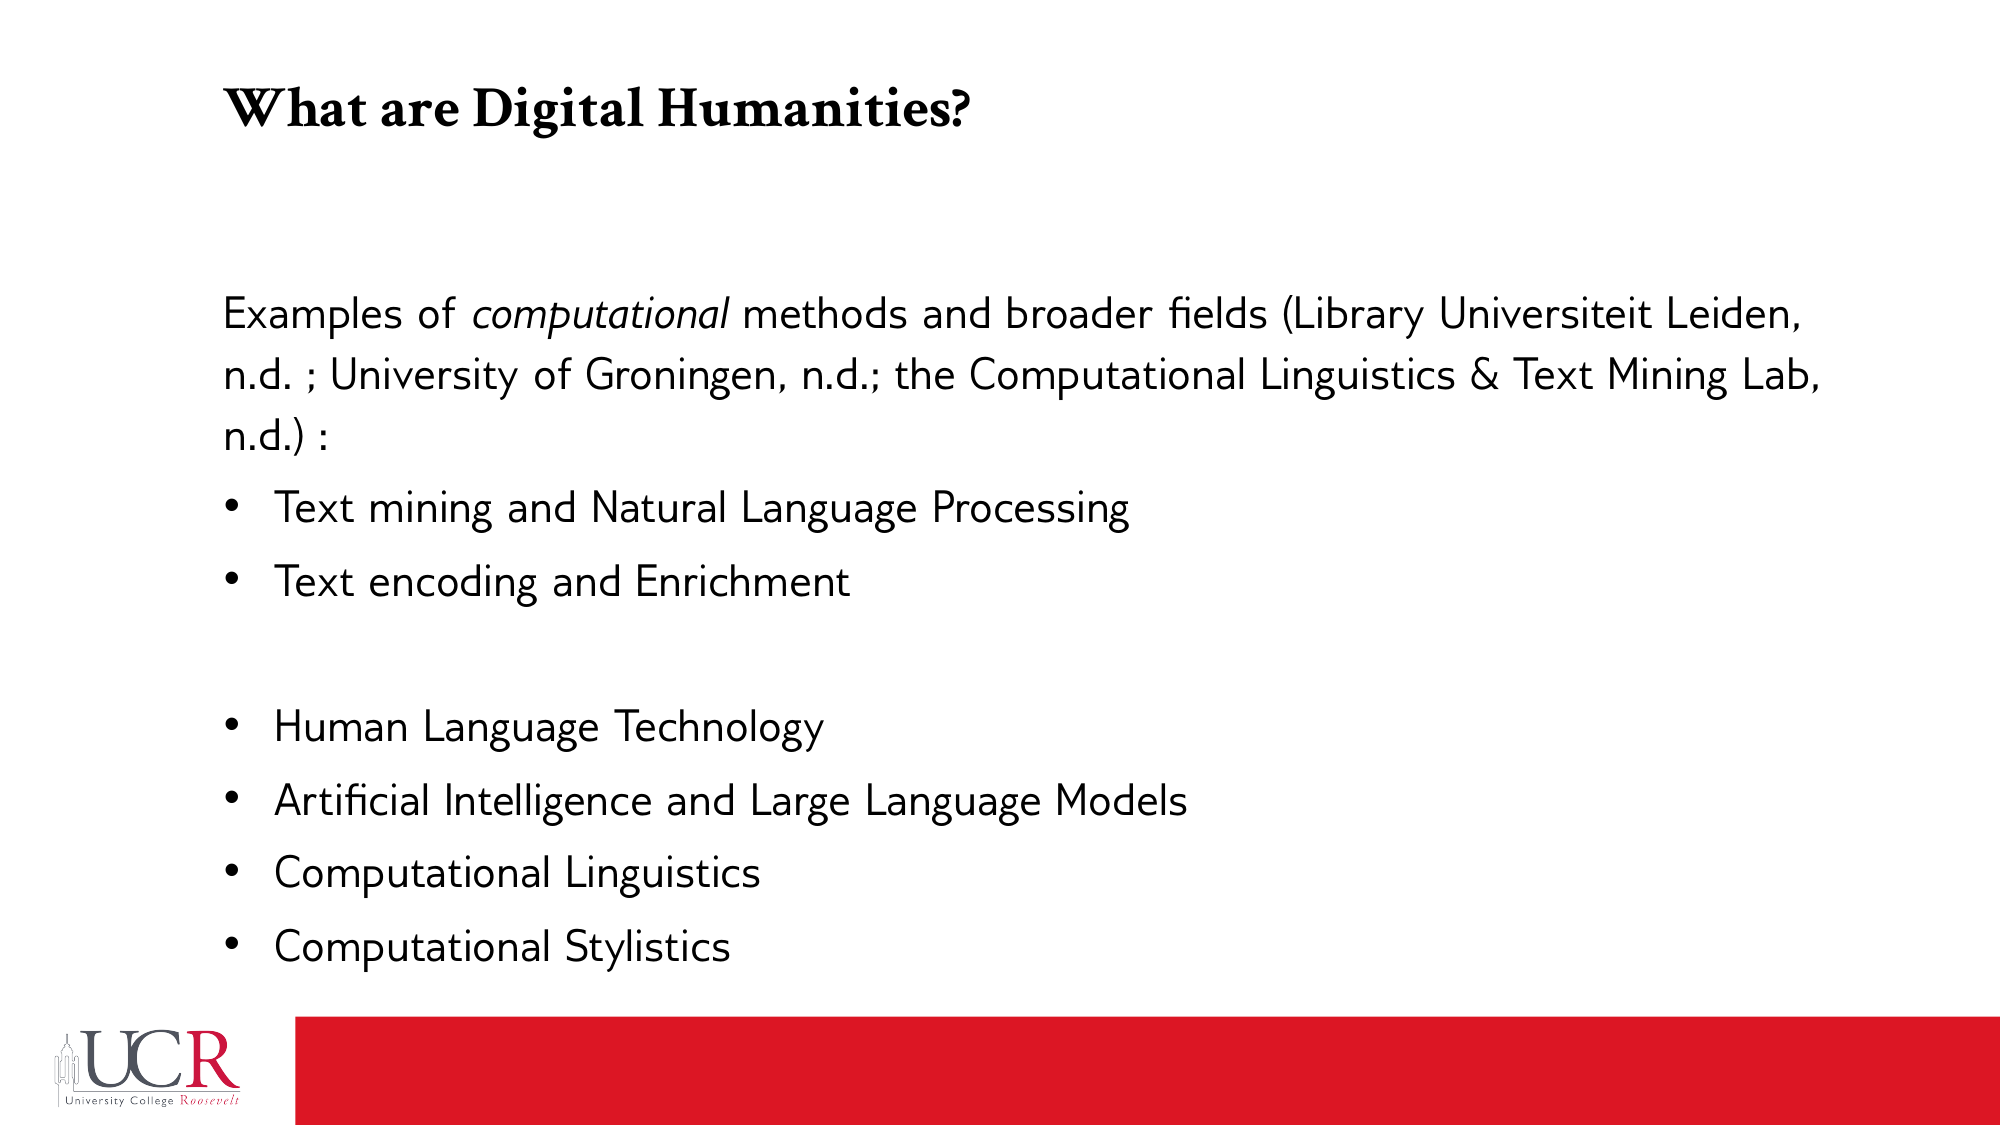

# What are Digital Humanities?
Examples of computational methods and broader fields (Library Universiteit Leiden, n.d. ; University of Groningen, n.d.; the Computational Linguistics & Text Mining Lab, n.d.) :
Text mining and Natural Language Processing
Text encoding and Enrichment

Human Language Technology
Artificial Intelligence and Large Language Models
Computational Linguistics
Computational Stylistics